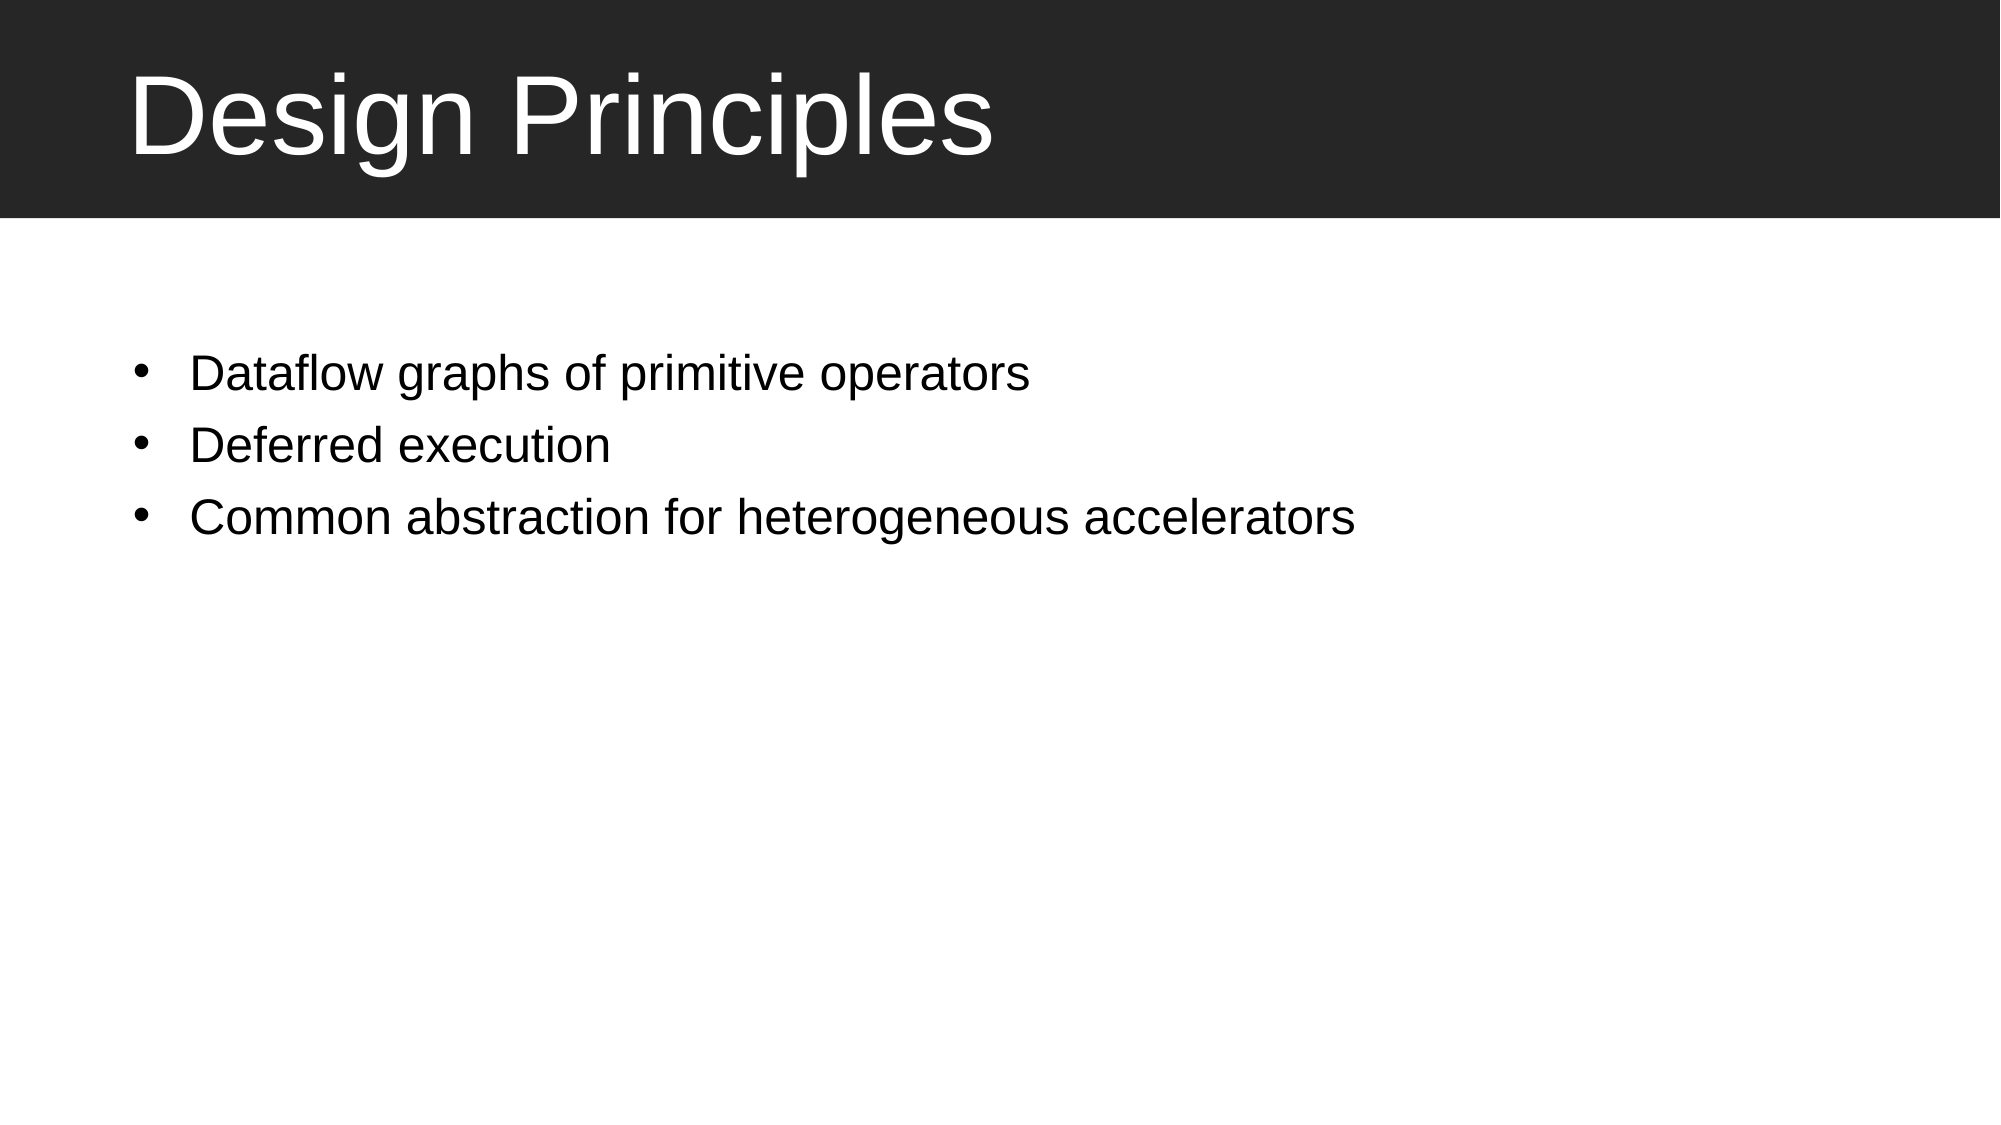

# Design Principles
Dataflow graphs of primitive operators
Deferred execution
Common abstraction for heterogeneous accelerators
Deep Learning Frameworks